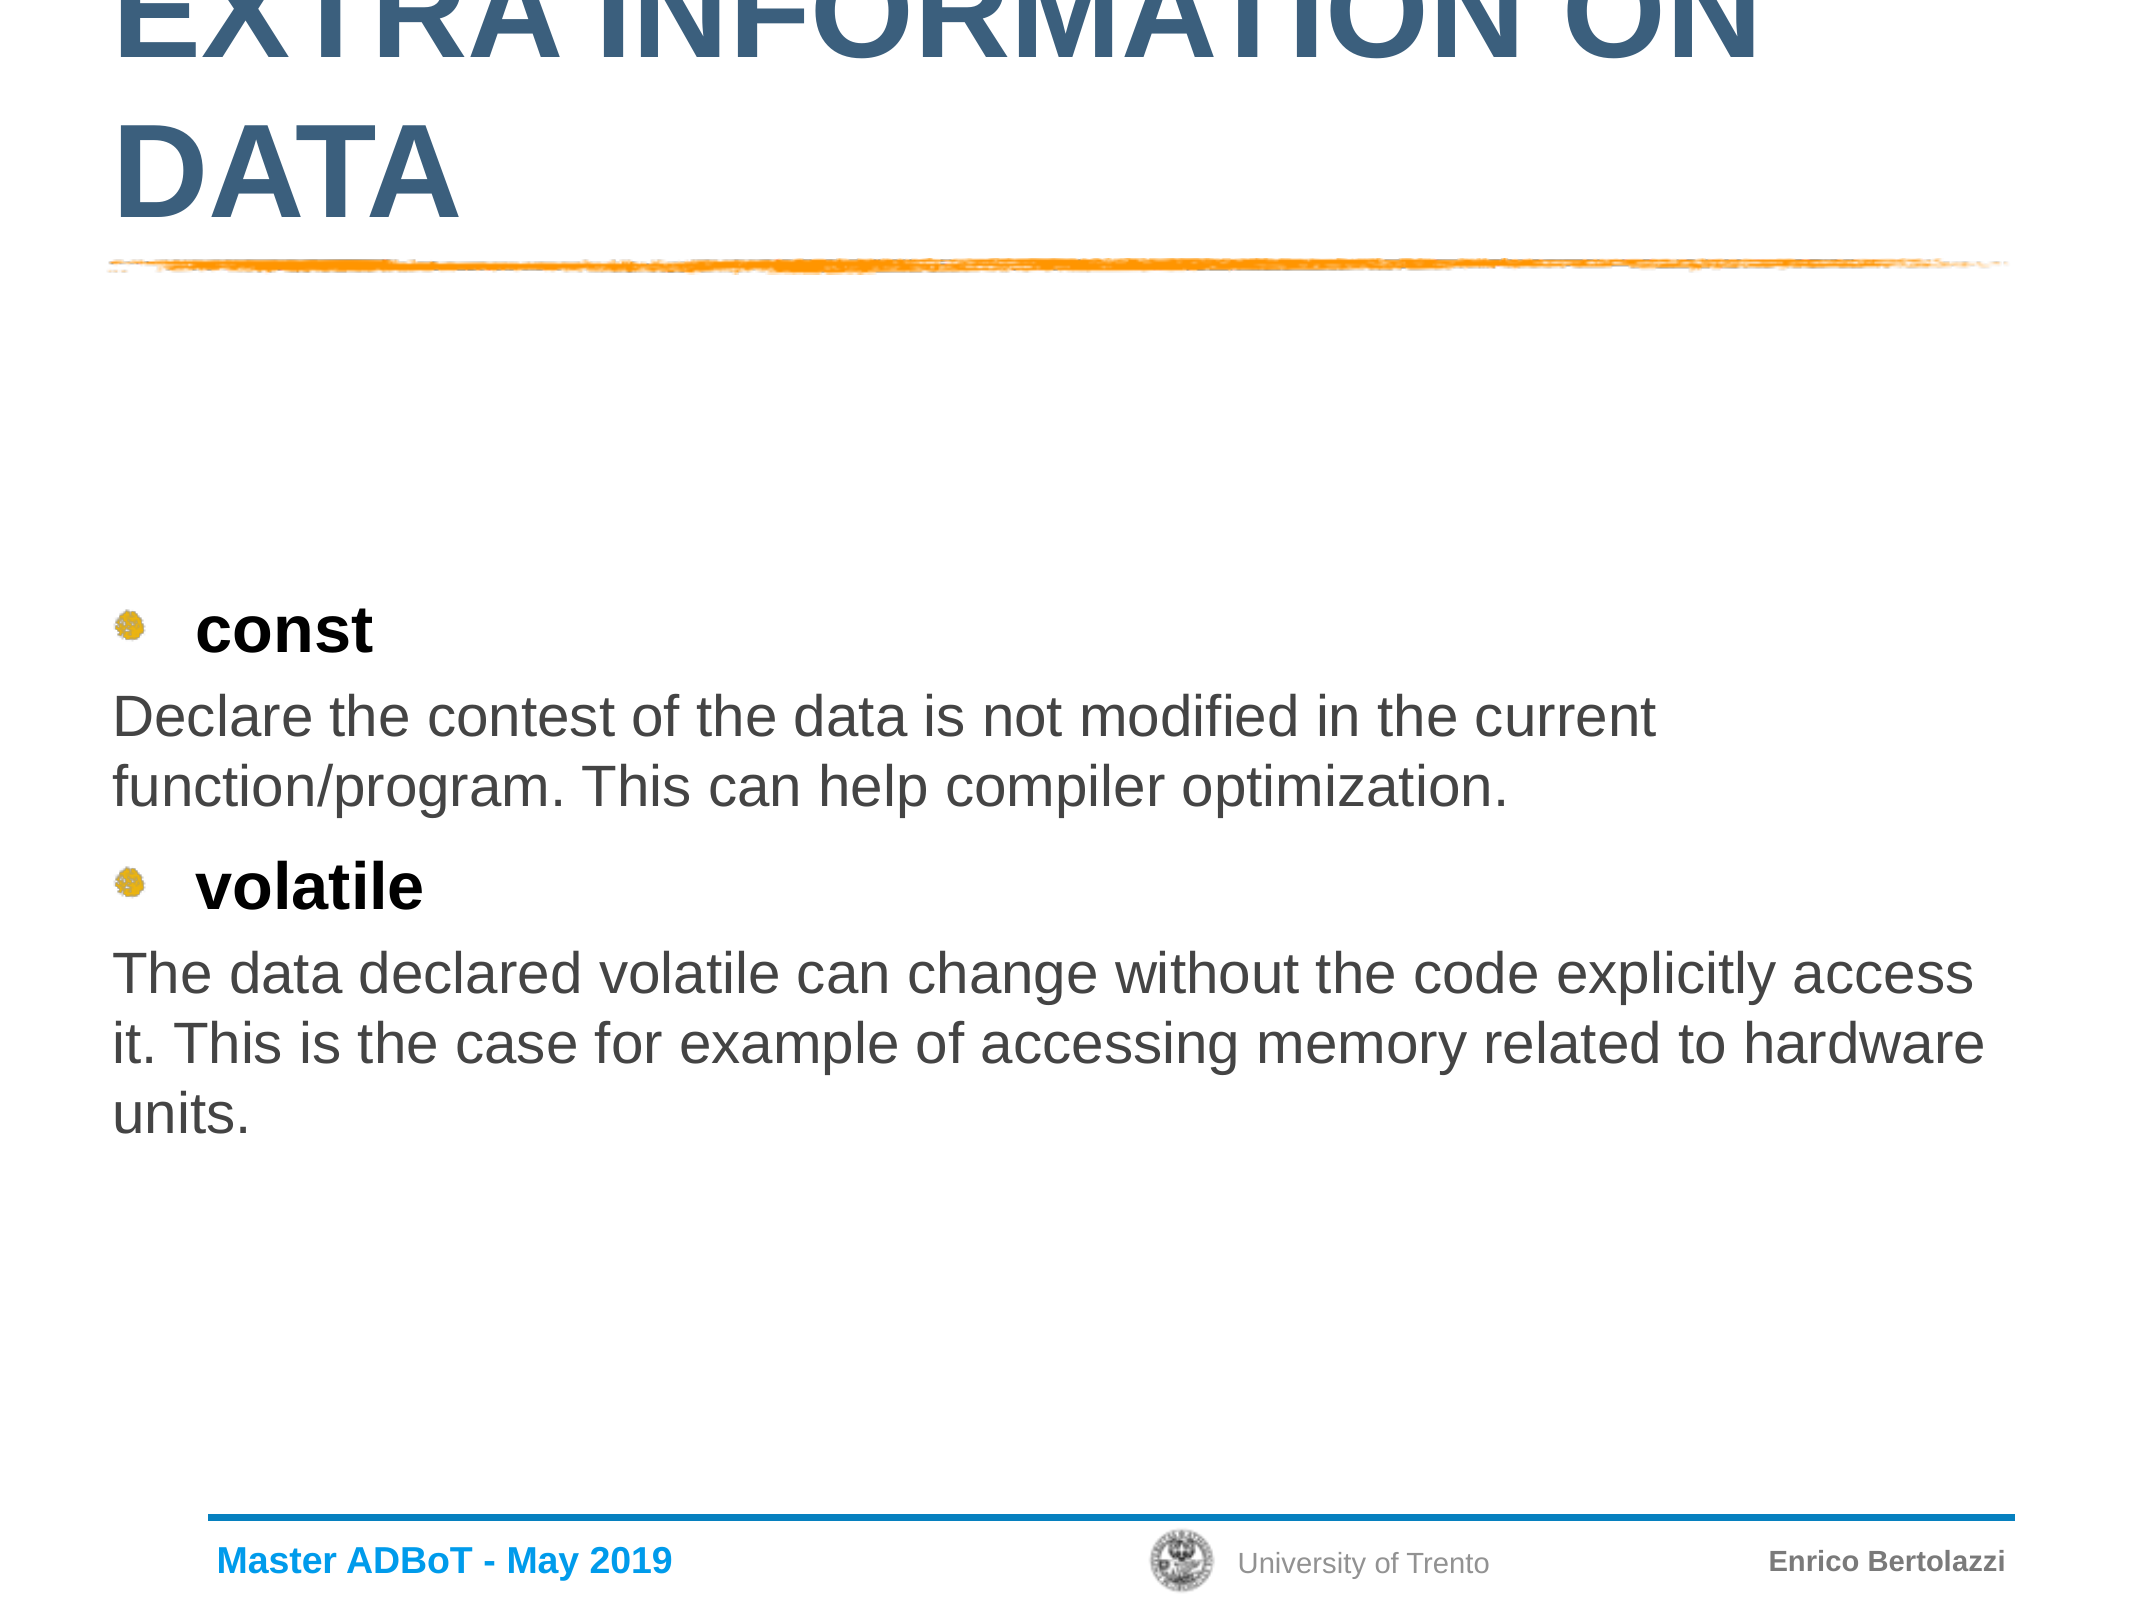

# Extra information on data
const
Declare the contest of the data is not modified in the current function/program. This can help compiler optimization.
volatile
The data declared volatile can change without the code explicitly access it. This is the case for example of accessing memory related to hardware units.
11
Master ADBoT - May 2019
Enrico Bertolazzi